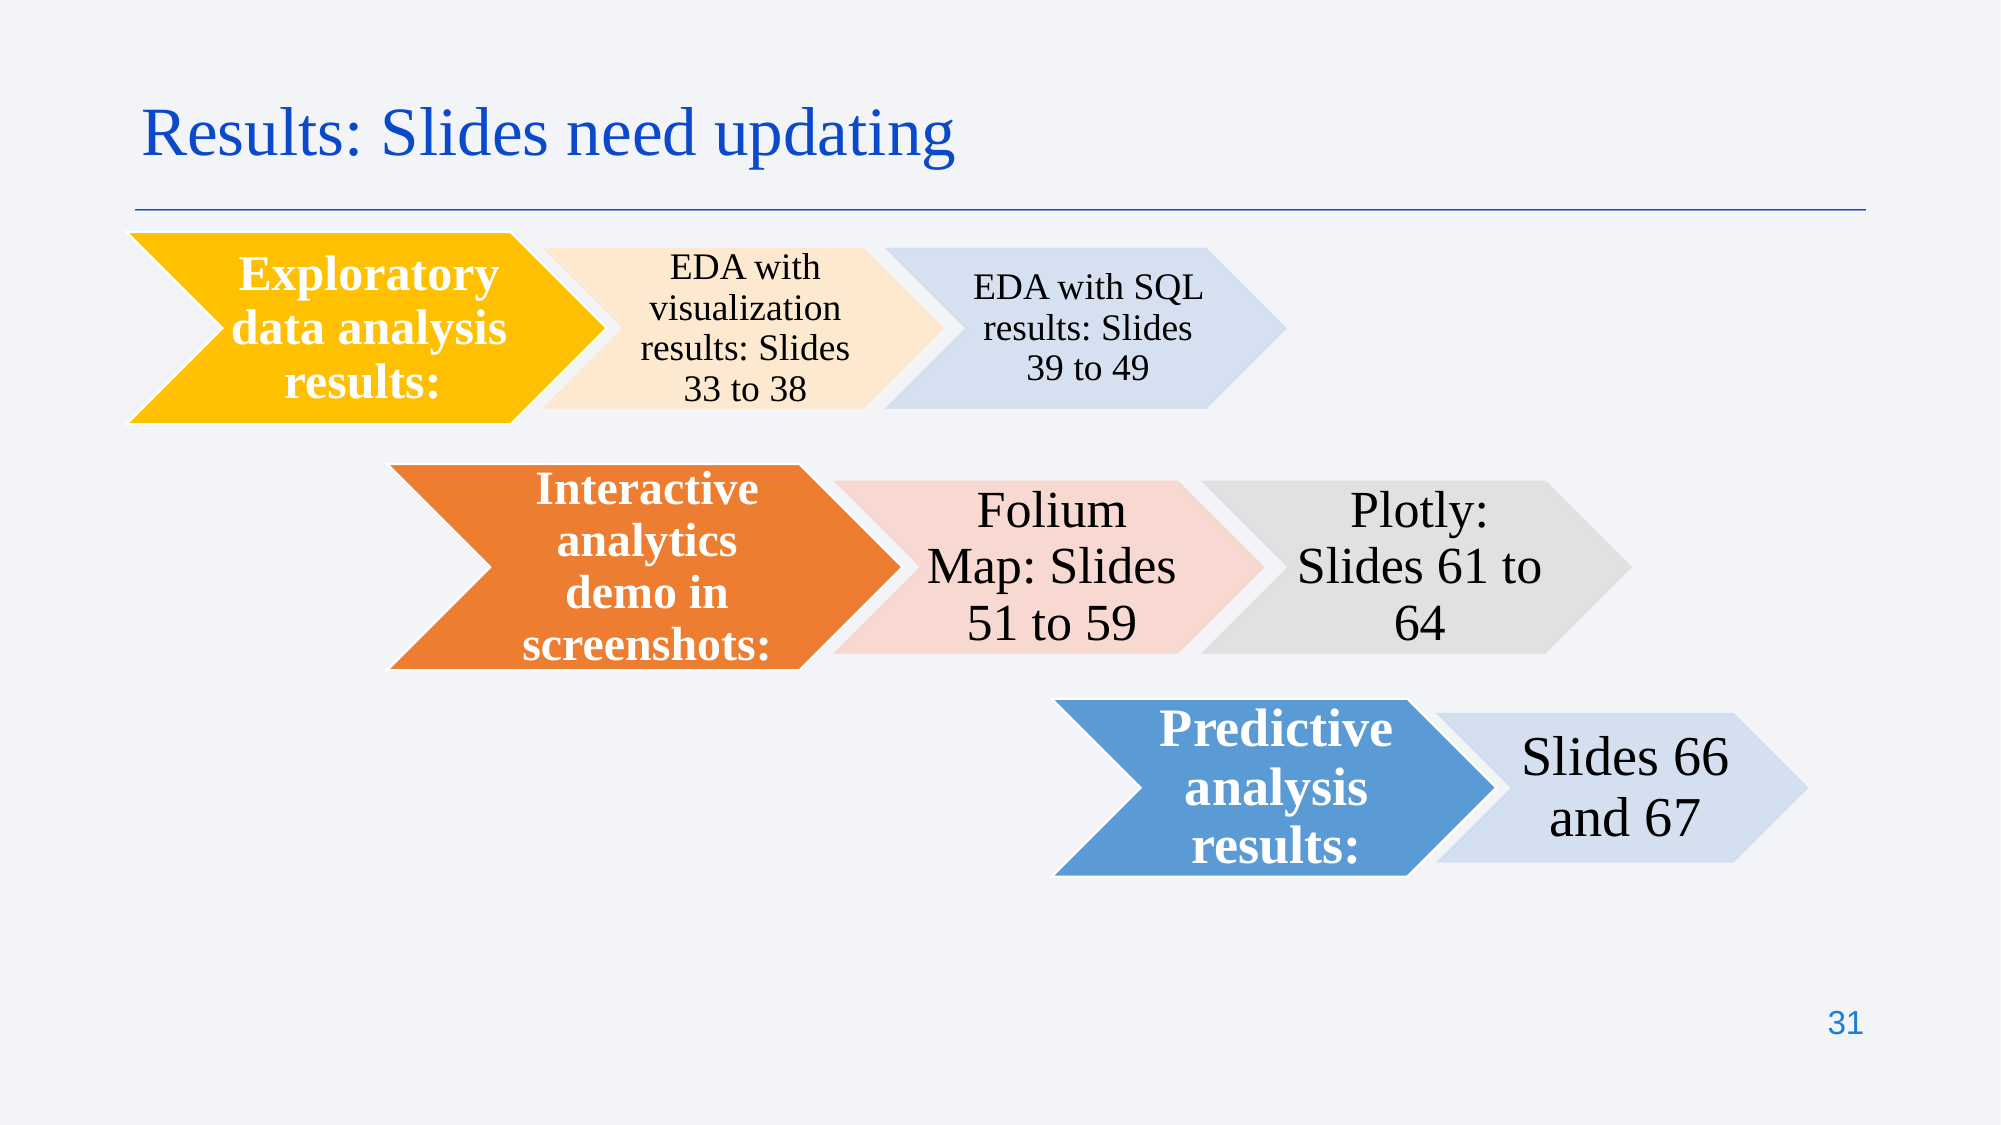

Results: Slides need updating
Exploratory data analysis results:
EDA with visualization results: Slides 33 to 38
EDA with SQL results: Slides 39 to 49
Interactive analytics demo in screenshots:
Folium Map: Slides 51 to 59
Plotly: Slides 61 to 64
Predictive analysis results:
Slides 66 and 67
31